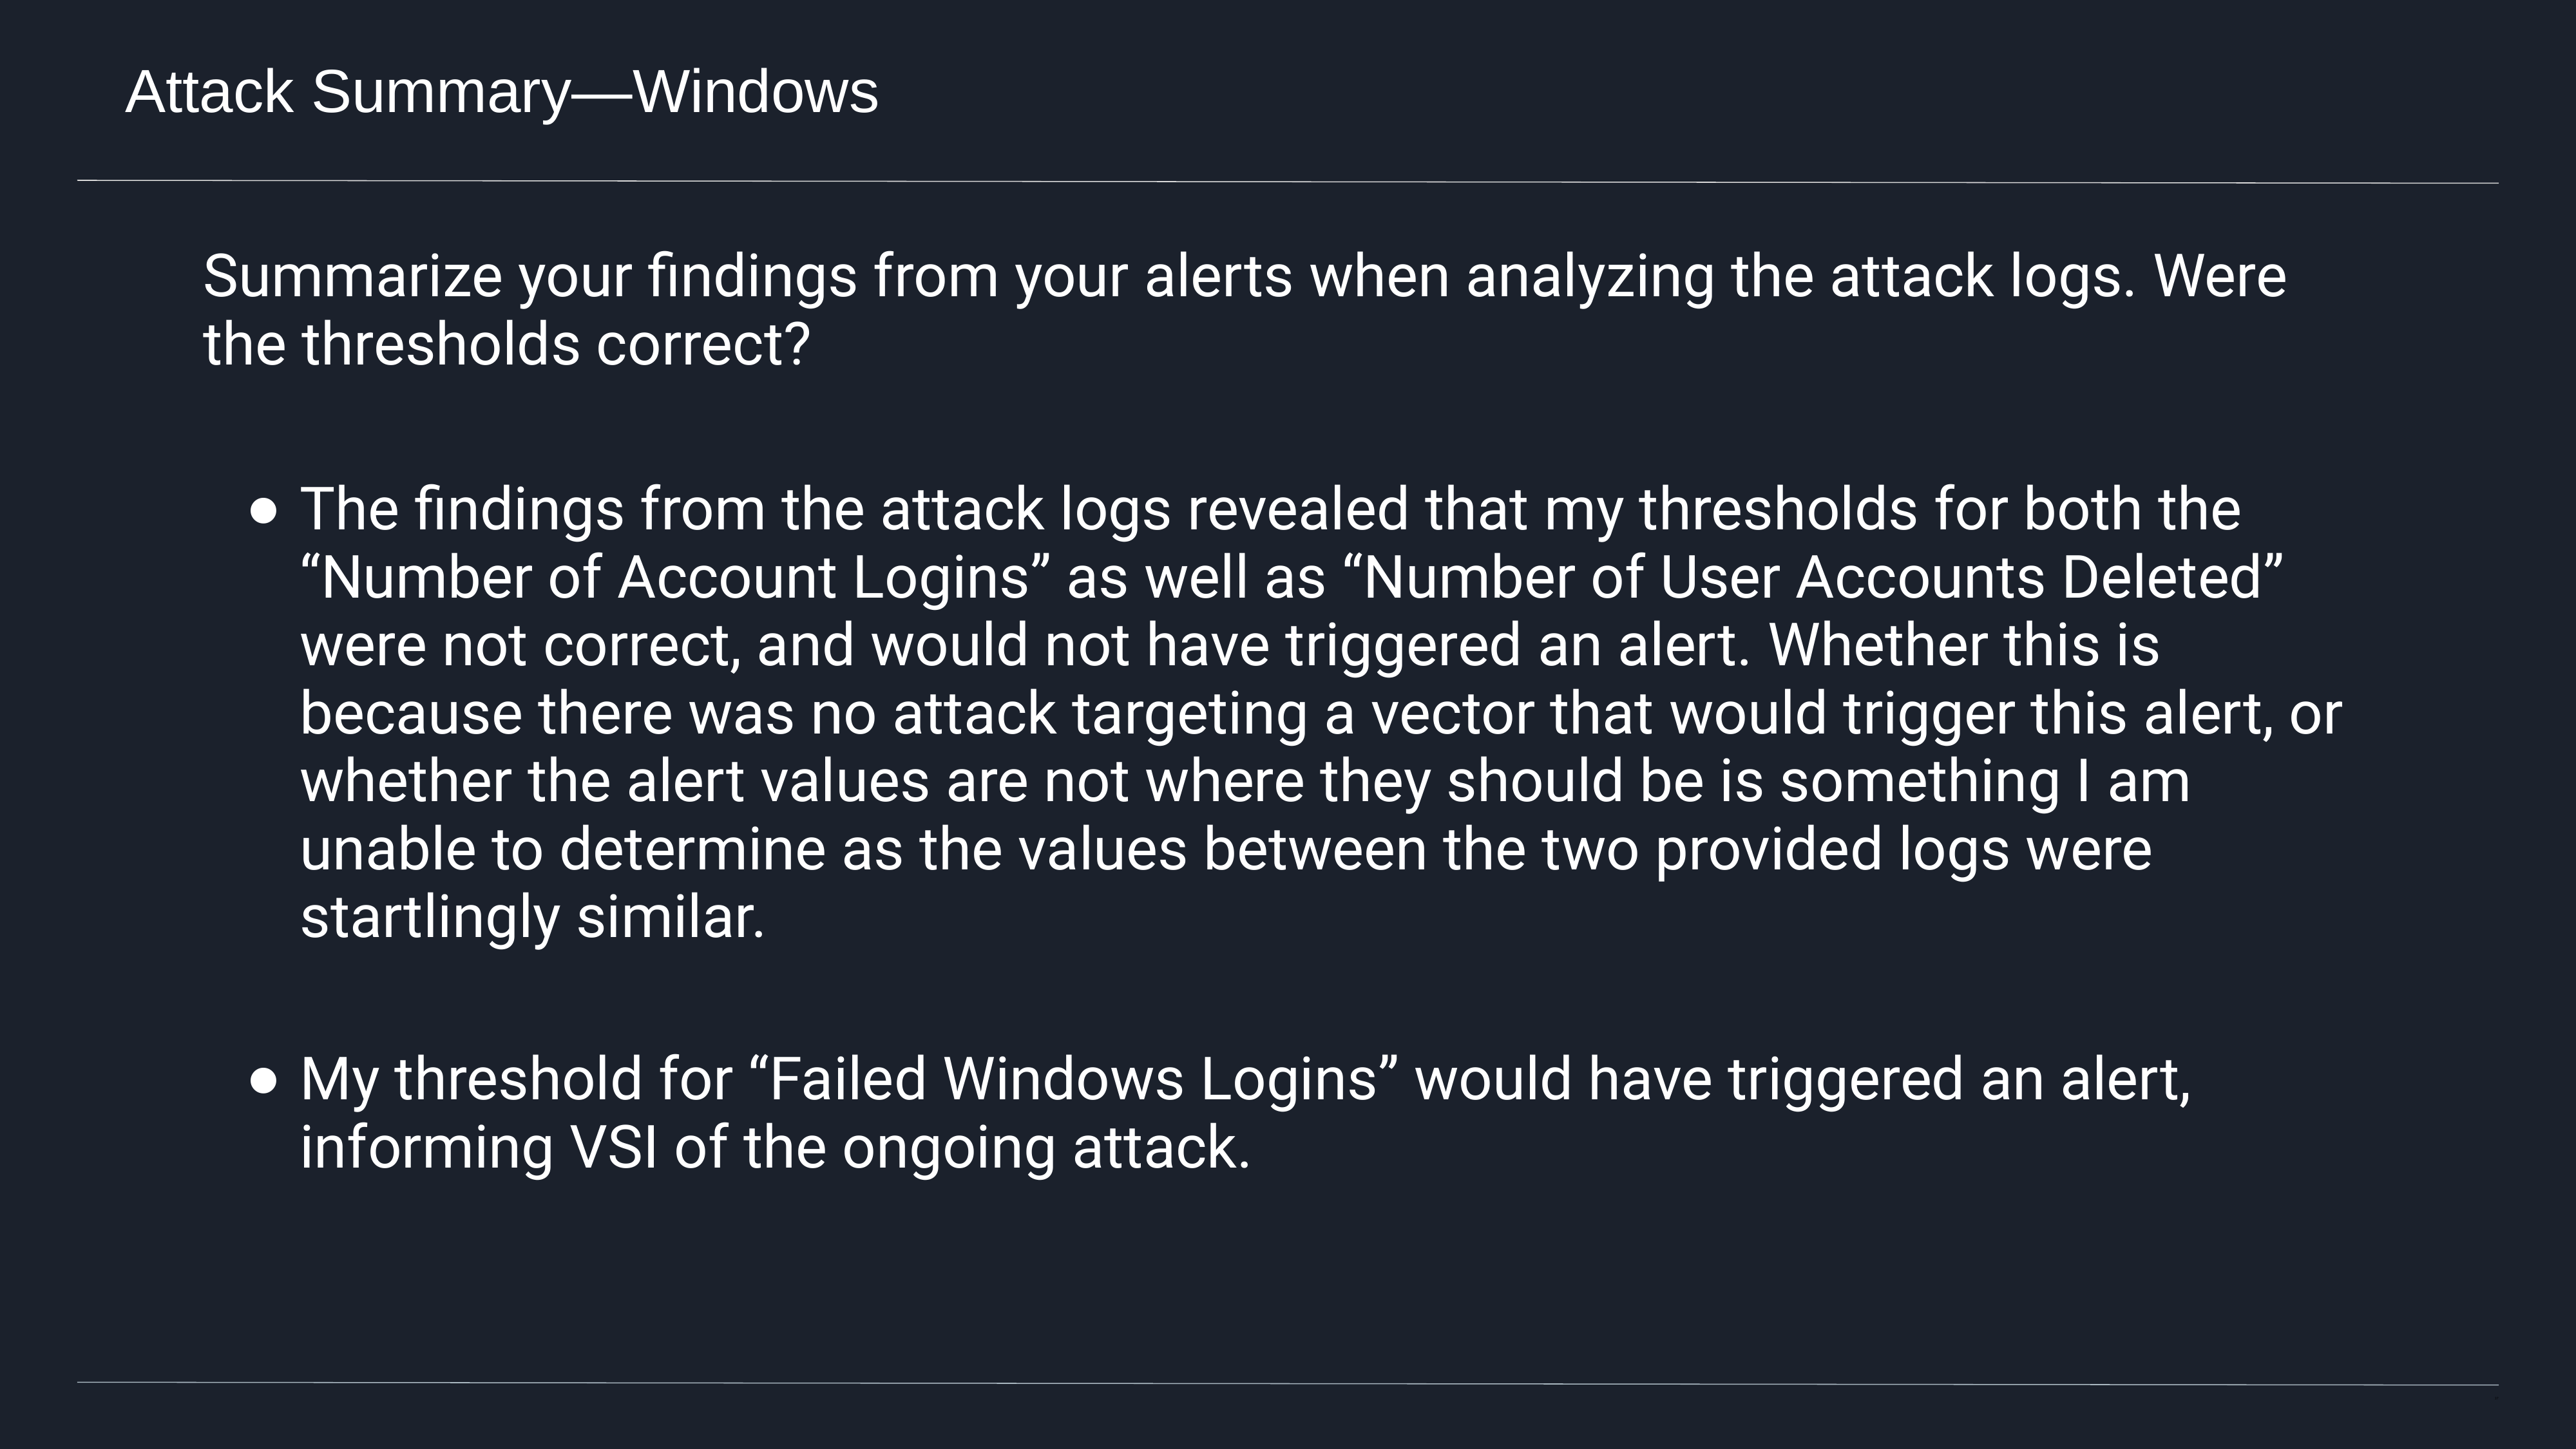

# Attack Summary—Windows
Summarize your findings from your alerts when analyzing the attack logs. Were the thresholds correct?

The findings from the attack logs revealed that my thresholds for both the “Number of Account Logins” as well as “Number of User Accounts Deleted” were not correct, and would not have triggered an alert. Whether this is because there was no attack targeting a vector that would trigger this alert, or whether the alert values are not where they should be is something I am unable to determine as the values between the two provided logs were startlingly similar.

My threshold for “Failed Windows Logins” would have triggered an alert, informing VSI of the ongoing attack.
37